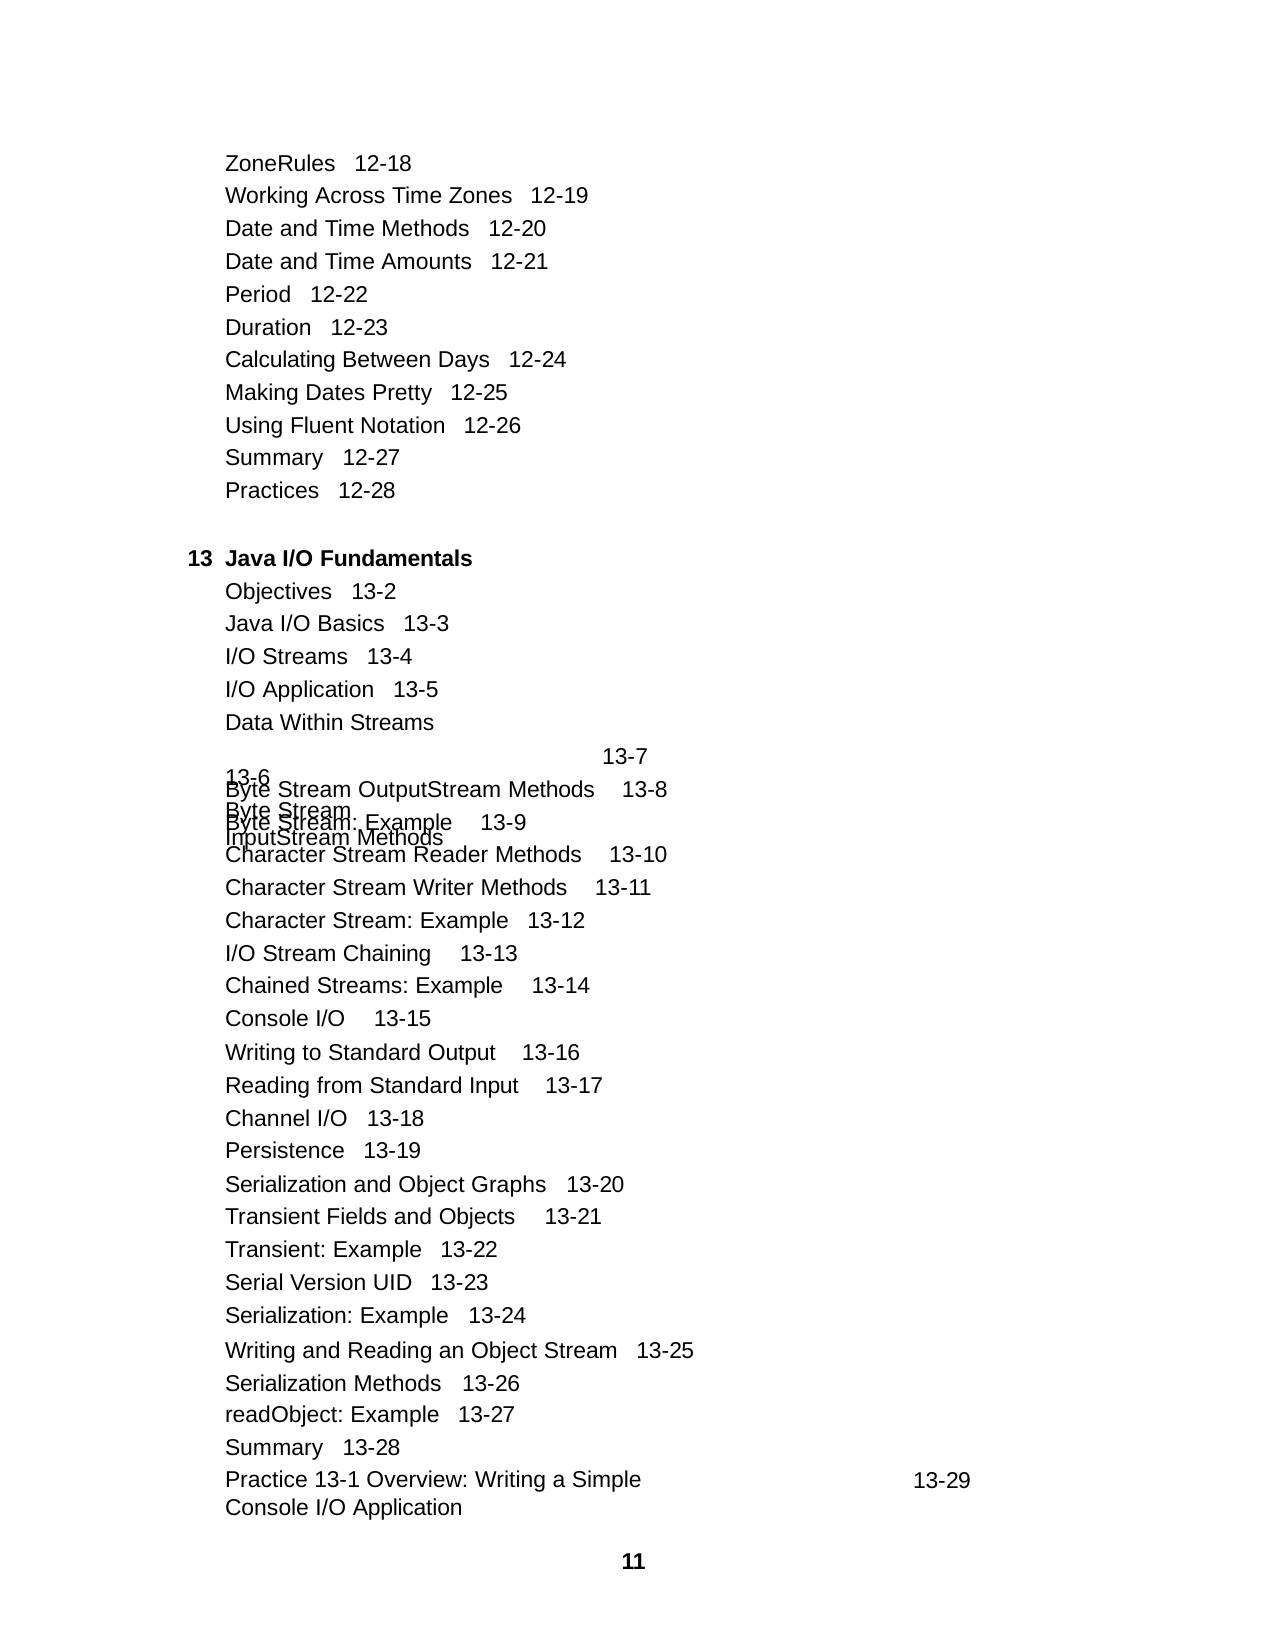

ZoneRules  12-18
Working Across Time Zones  12-19 Date and Time Methods  12-20 Date and Time Amounts  12-21 Period  12-22
Duration  12-23
Calculating Between Days  12-24 Making Dates Pretty  12-25 Using Fluent Notation  12-26 Summary  12-27
Practices  12-28
13 Java I/O Fundamentals
Objectives  13-2 Java I/O Basics  13-3 I/O Streams  13-4
I/O Application  13-5
Data Within Streams	13-6
Byte Stream InputStream Methods
13-7
Byte Stream OutputStream Methods	13-8 Byte Stream: Example	13-9
Character Stream Reader Methods		13-10 Character Stream Writer Methods	13-11 Character Stream: Example  13-12
I/O Stream Chaining	13-13 Chained Streams: Example	13-14 Console I/O	13-15
Writing to Standard Output Reading from Standard Input Channel I/O  13-18
Persistence  13-19
13-16
13-17
Serialization and Object Graphs  13-20 Transient Fields and Objects	13-21 Transient: Example  13-22
Serial Version UID  13-23 Serialization: Example  13-24
Writing and Reading an Object Stream  13-25 Serialization Methods  13-26
readObject: Example  13-27
Summary  13-28
Practice 13-1 Overview: Writing a Simple Console I/O Application
13-29
11